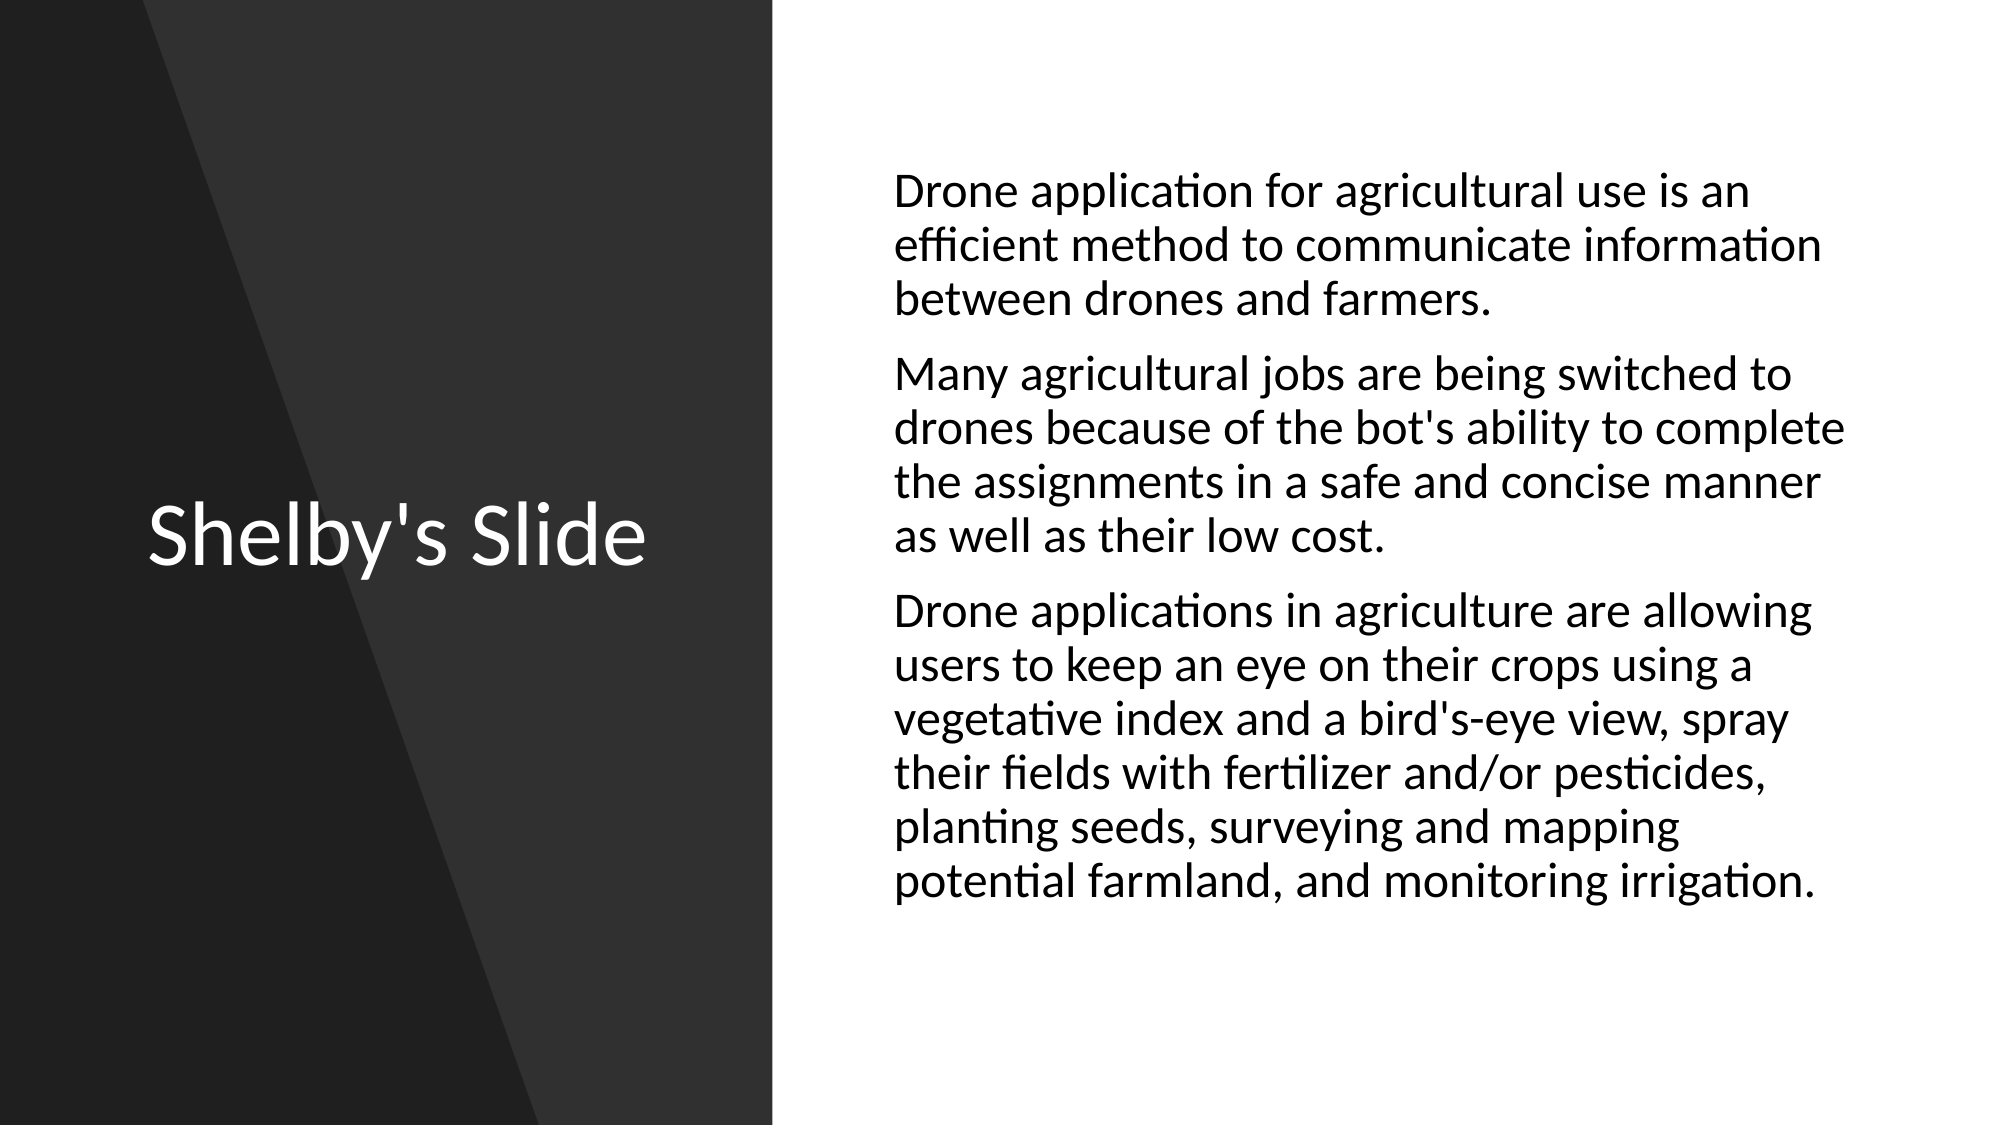

# Shelby's Slide
Drone application for agricultural use is an efficient method to communicate information between drones and farmers.
Many agricultural jobs are being switched to drones because of the bot's ability to complete the assignments in a safe and concise manner as well as their low cost.
Drone applications in agriculture are allowing users to keep an eye on their crops using a vegetative index and a bird's-eye view, spray their fields with fertilizer and/or pesticides, planting seeds, surveying and mapping potential farmland, and monitoring irrigation.